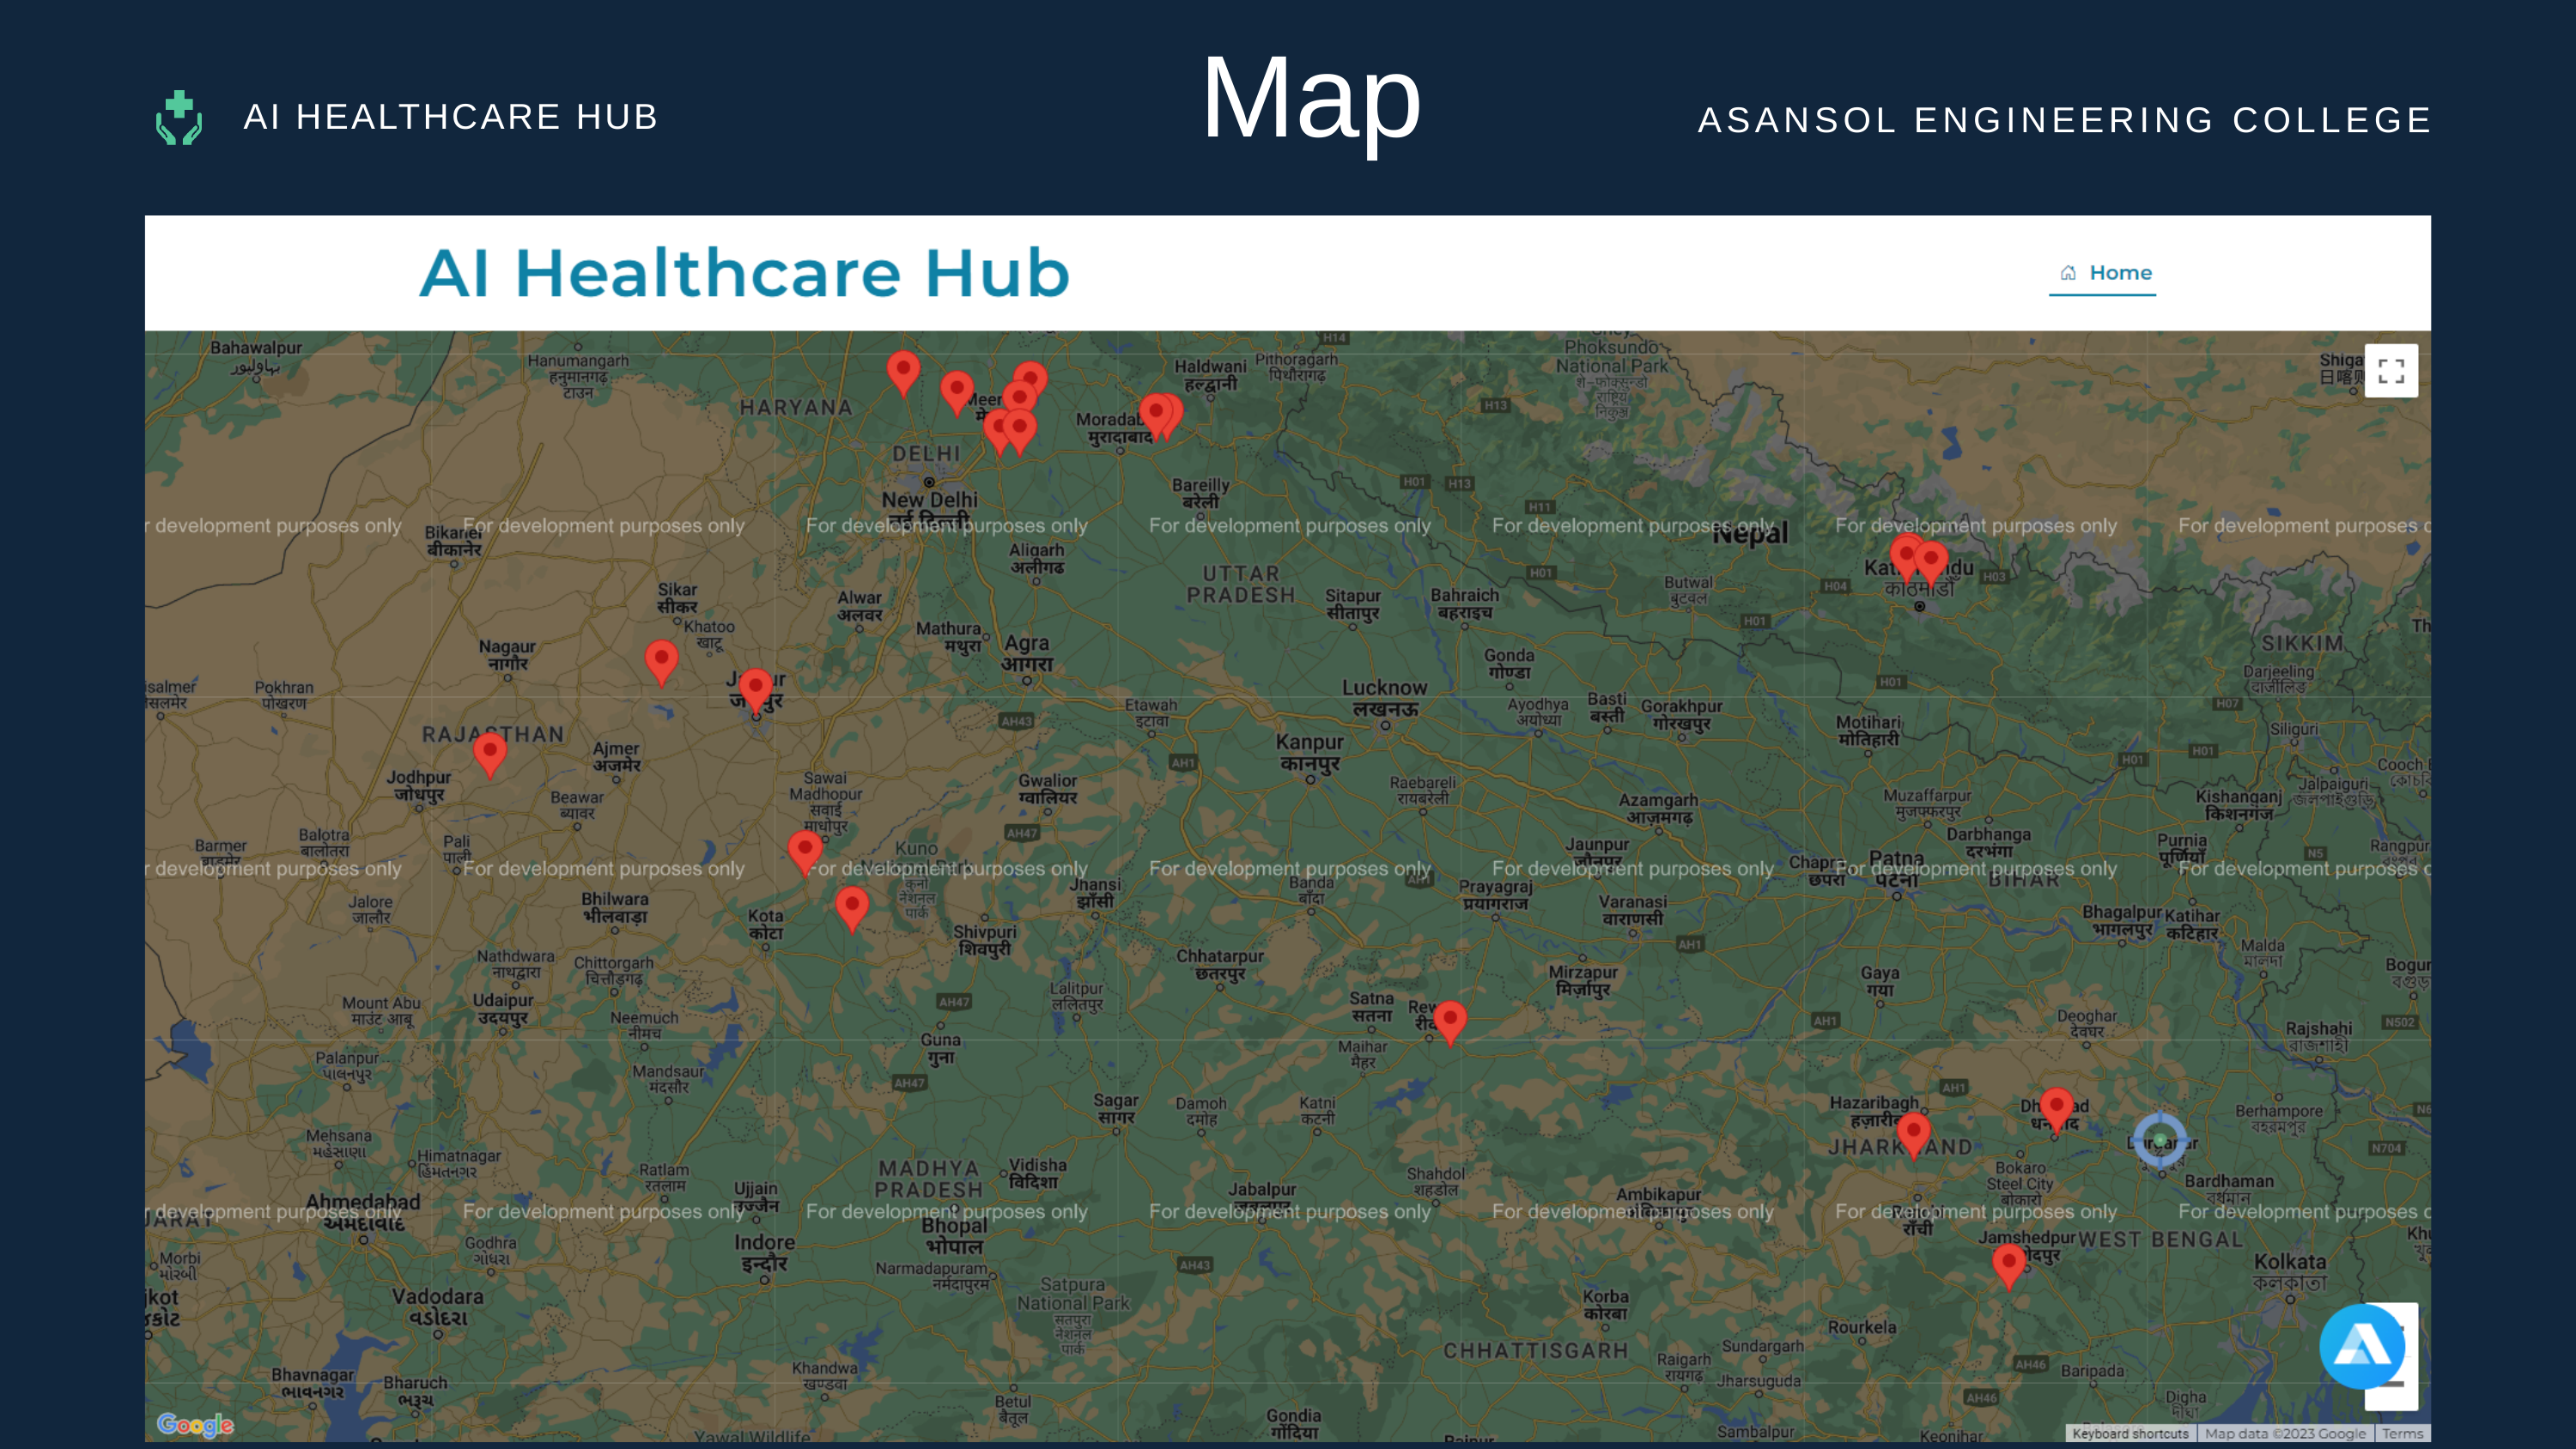

Map
ASANSOL ENGINEERING COLLEGE

AI HEALTHCARE HUB